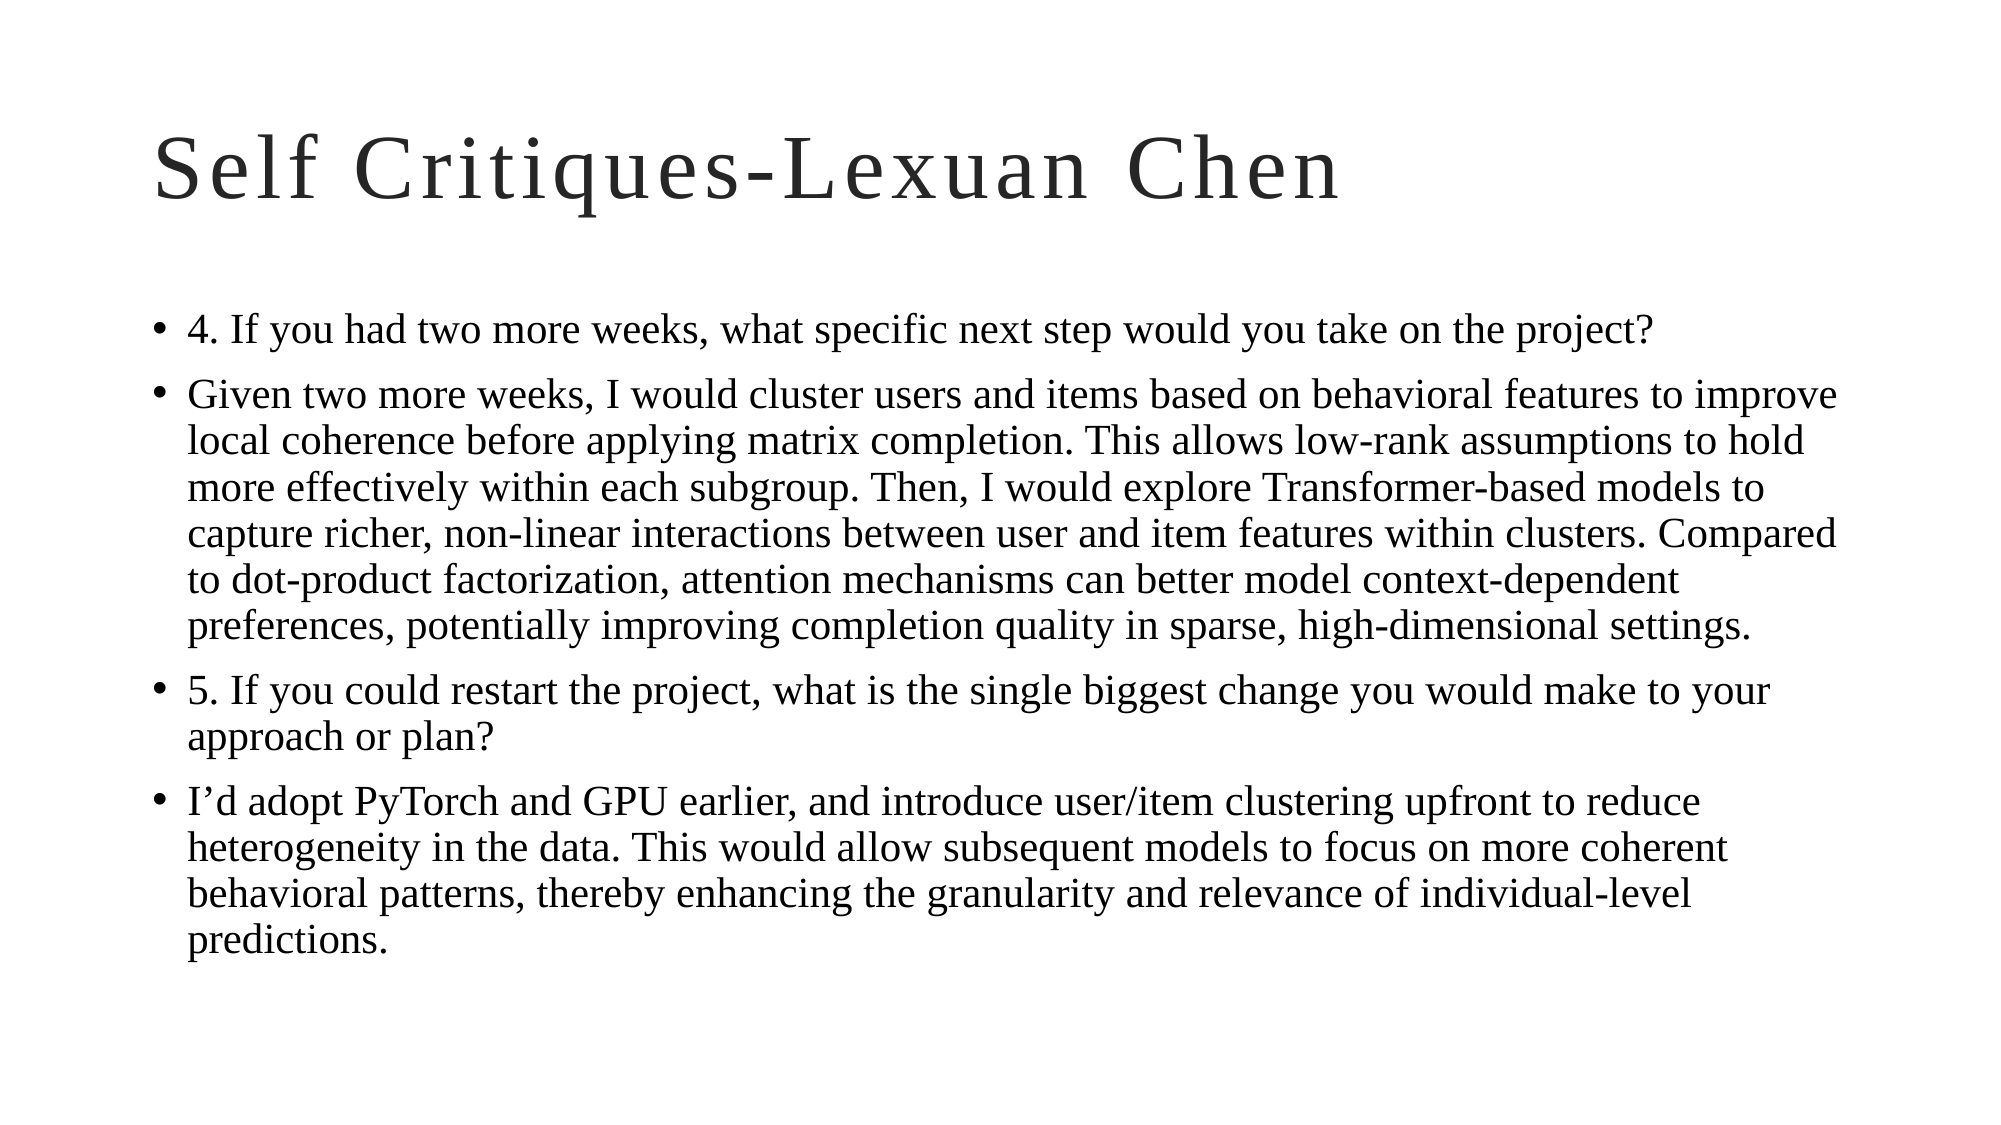

# Self Critiques-Lexuan Chen
4. If you had two more weeks, what specific next step would you take on the project?
Given two more weeks, I would cluster users and items based on behavioral features to improve local coherence before applying matrix completion. This allows low-rank assumptions to hold more effectively within each subgroup. Then, I would explore Transformer-based models to capture richer, non-linear interactions between user and item features within clusters. Compared to dot-product factorization, attention mechanisms can better model context-dependent preferences, potentially improving completion quality in sparse, high-dimensional settings.
5. If you could restart the project, what is the single biggest change you would make to your approach or plan?
I’d adopt PyTorch and GPU earlier, and introduce user/item clustering upfront to reduce heterogeneity in the data. This would allow subsequent models to focus on more coherent behavioral patterns, thereby enhancing the granularity and relevance of individual-level predictions.